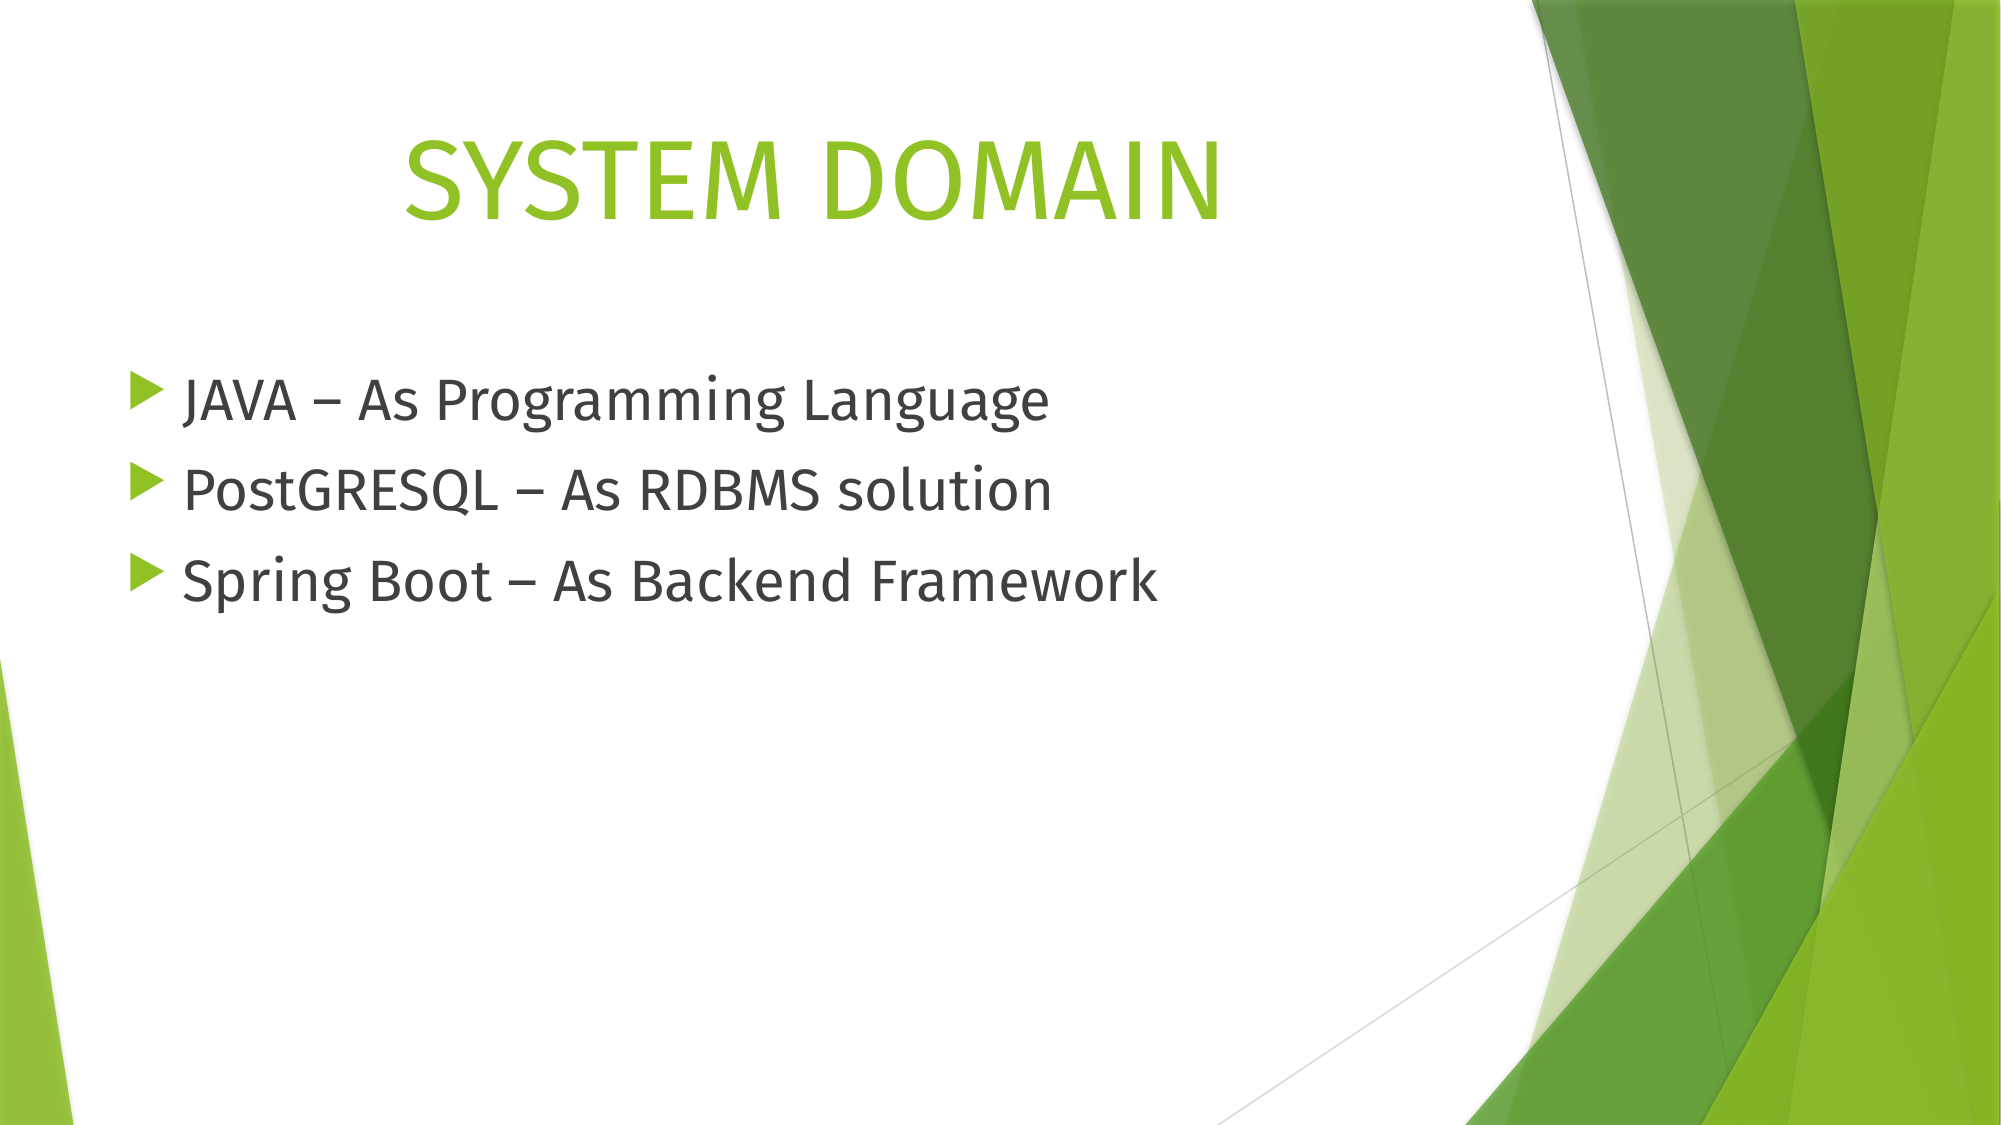

# SYSTEM DOMAIN
JAVA – As Programming Language
PostGRESQL – As RDBMS solution
Spring Boot – As Backend Framework